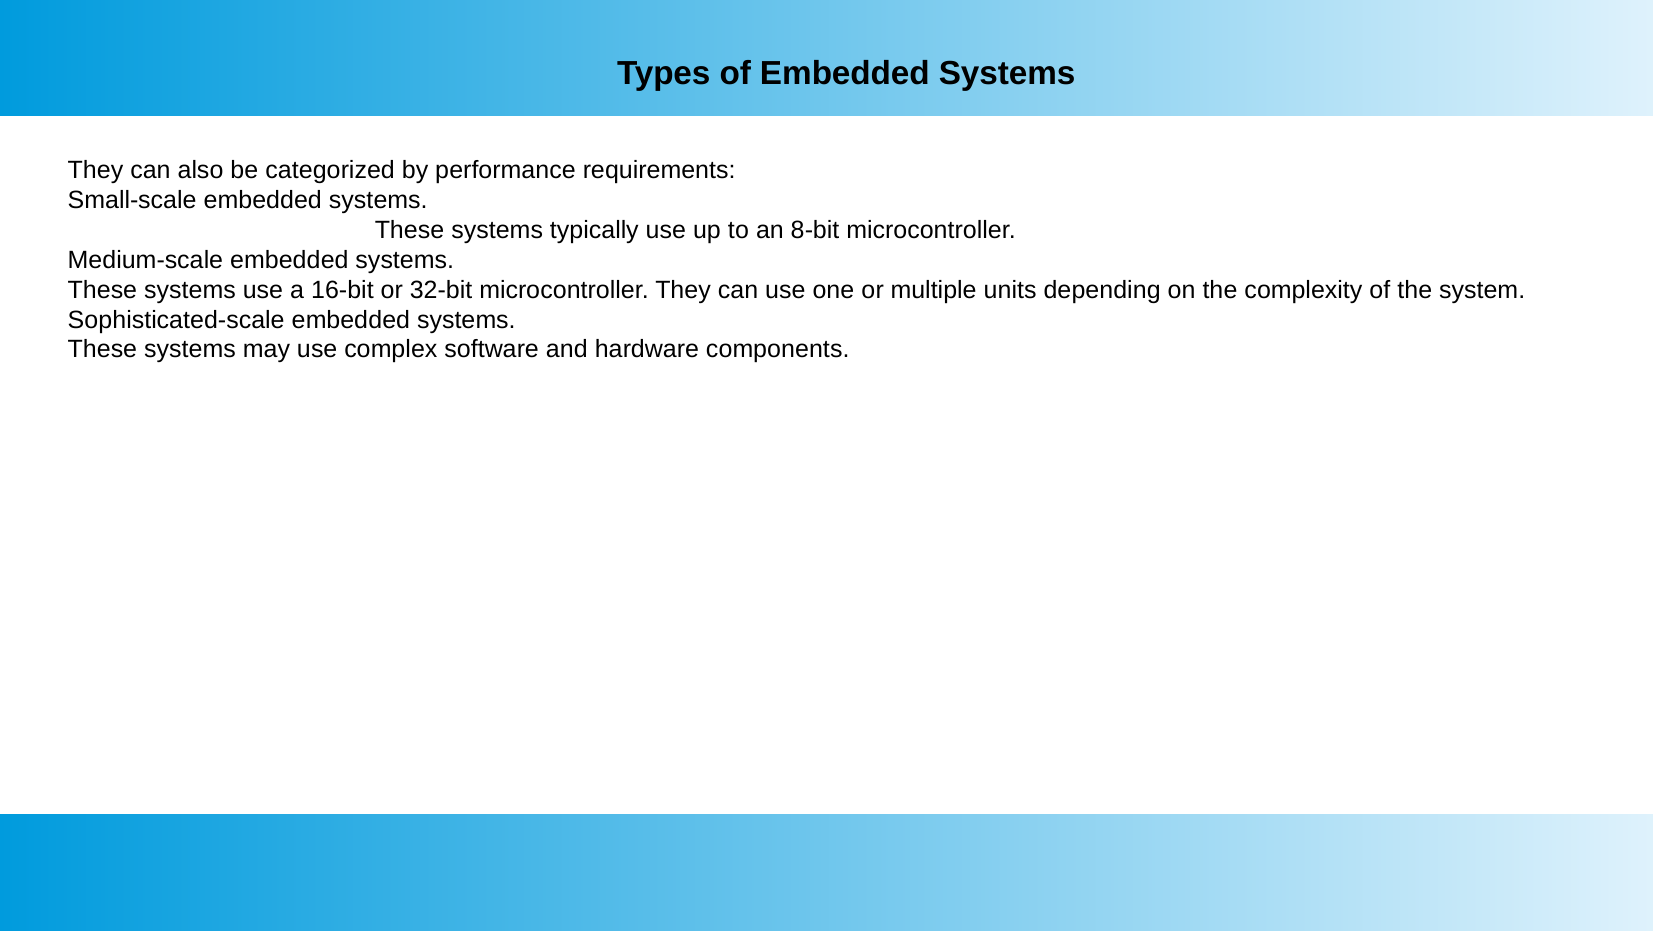

Types of Embedded Systems

They can also be categorized by performance requirements:
Small-scale embedded systems.
		 These systems typically use up to an 8-bit microcontroller.
Medium-scale embedded systems.
These systems use a 16-bit or 32-bit microcontroller. They can use one or multiple units depending on the complexity of the system.
Sophisticated-scale embedded systems.
These systems may use complex software and hardware components.